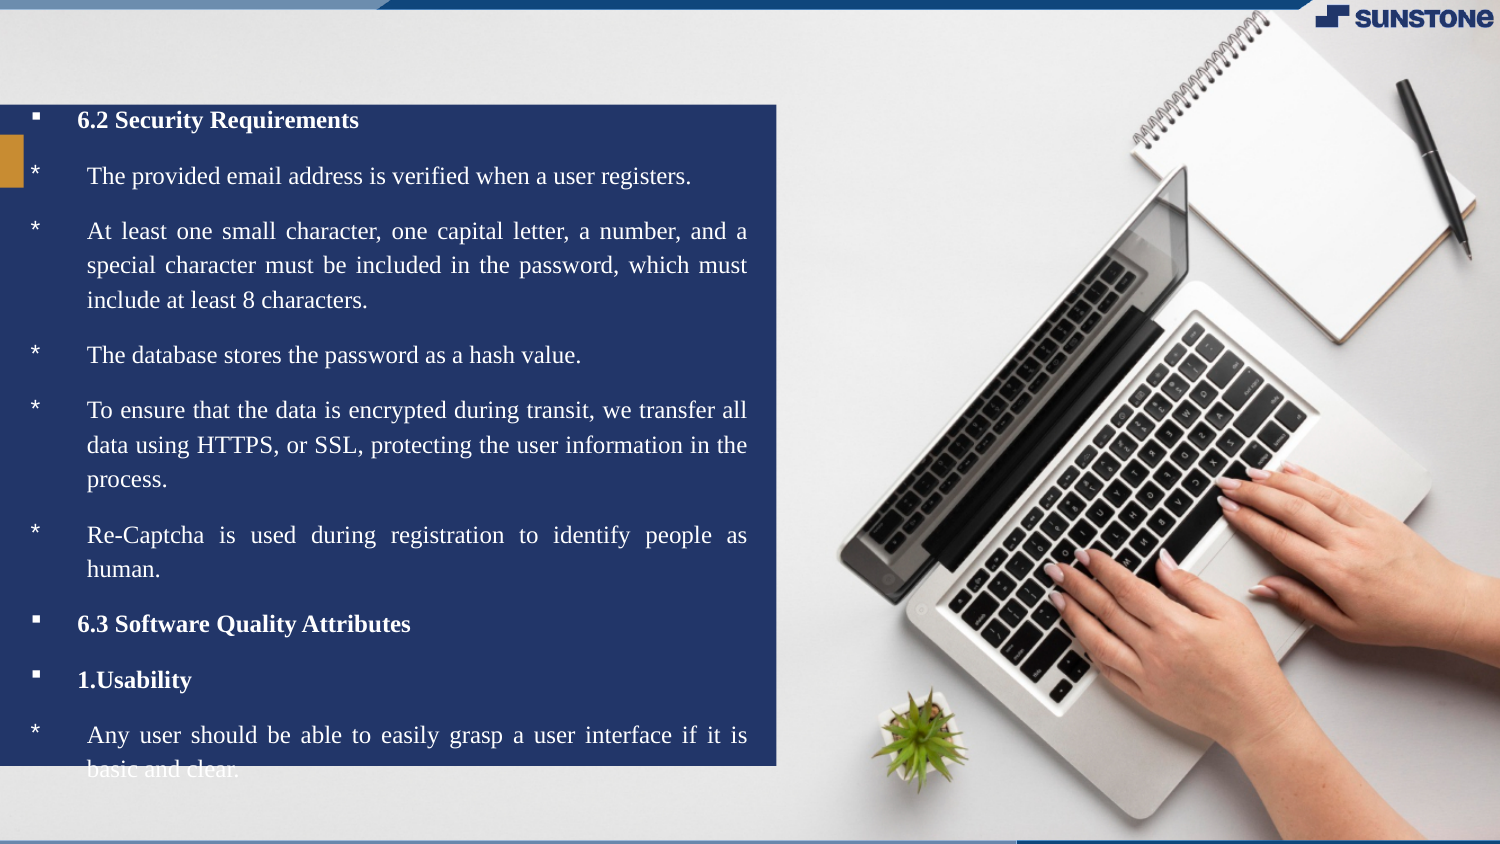

6.2 Security Requirements
The provided email address is verified when a user registers.
At least one small character, one capital letter, a number, and a special character must be included in the password, which must include at least 8 characters.
The database stores the password as a hash value.
To ensure that the data is encrypted during transit, we transfer all data using HTTPS, or SSL, protecting the user information in the process.
Re-Captcha is used during registration to identify people as human.
6.3 Software Quality Attributes
1.Usability
Any user should be able to easily grasp a user interface if it is basic and clear.